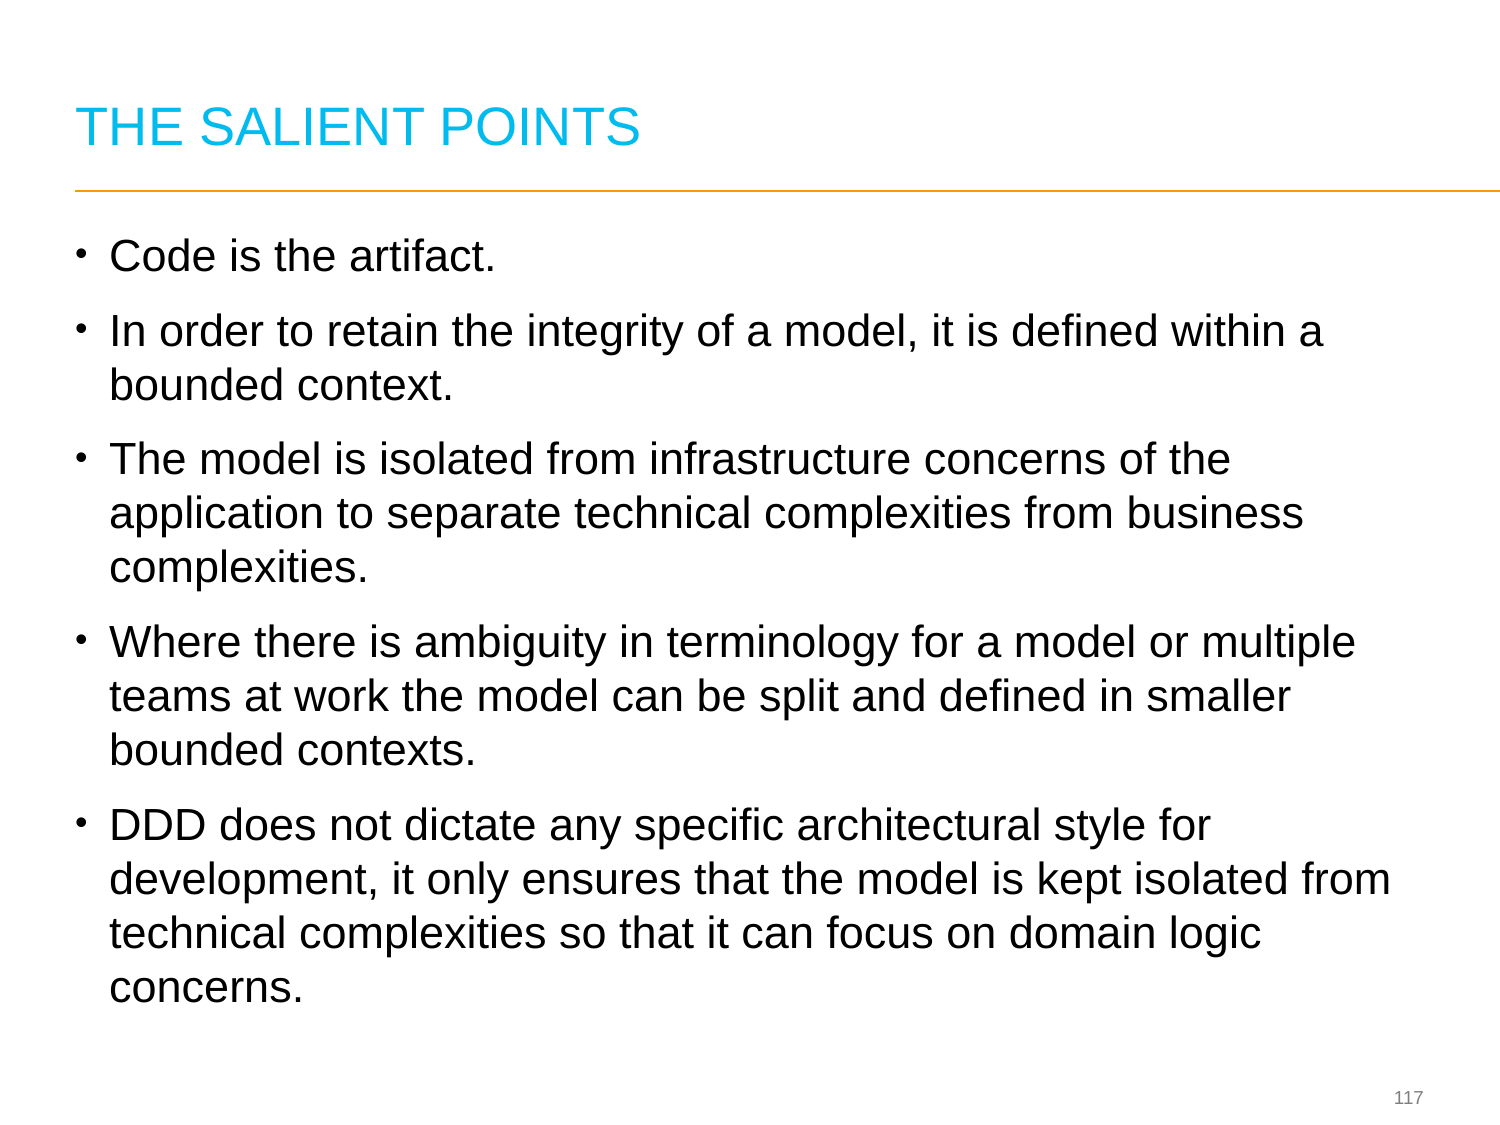

# THE SALIENT POINTS
Code is the artifact.
In order to retain the integrity of a model, it is defined within a bounded context.
The model is isolated from infrastructure concerns of the application to separate technical complexities from business complexities.
Where there is ambiguity in terminology for a model or multiple teams at work the model can be split and defined in smaller bounded contexts.
DDD does not dictate any specific architectural style for development, it only ensures that the model is kept isolated from technical complexities so that it can focus on domain logic concerns.